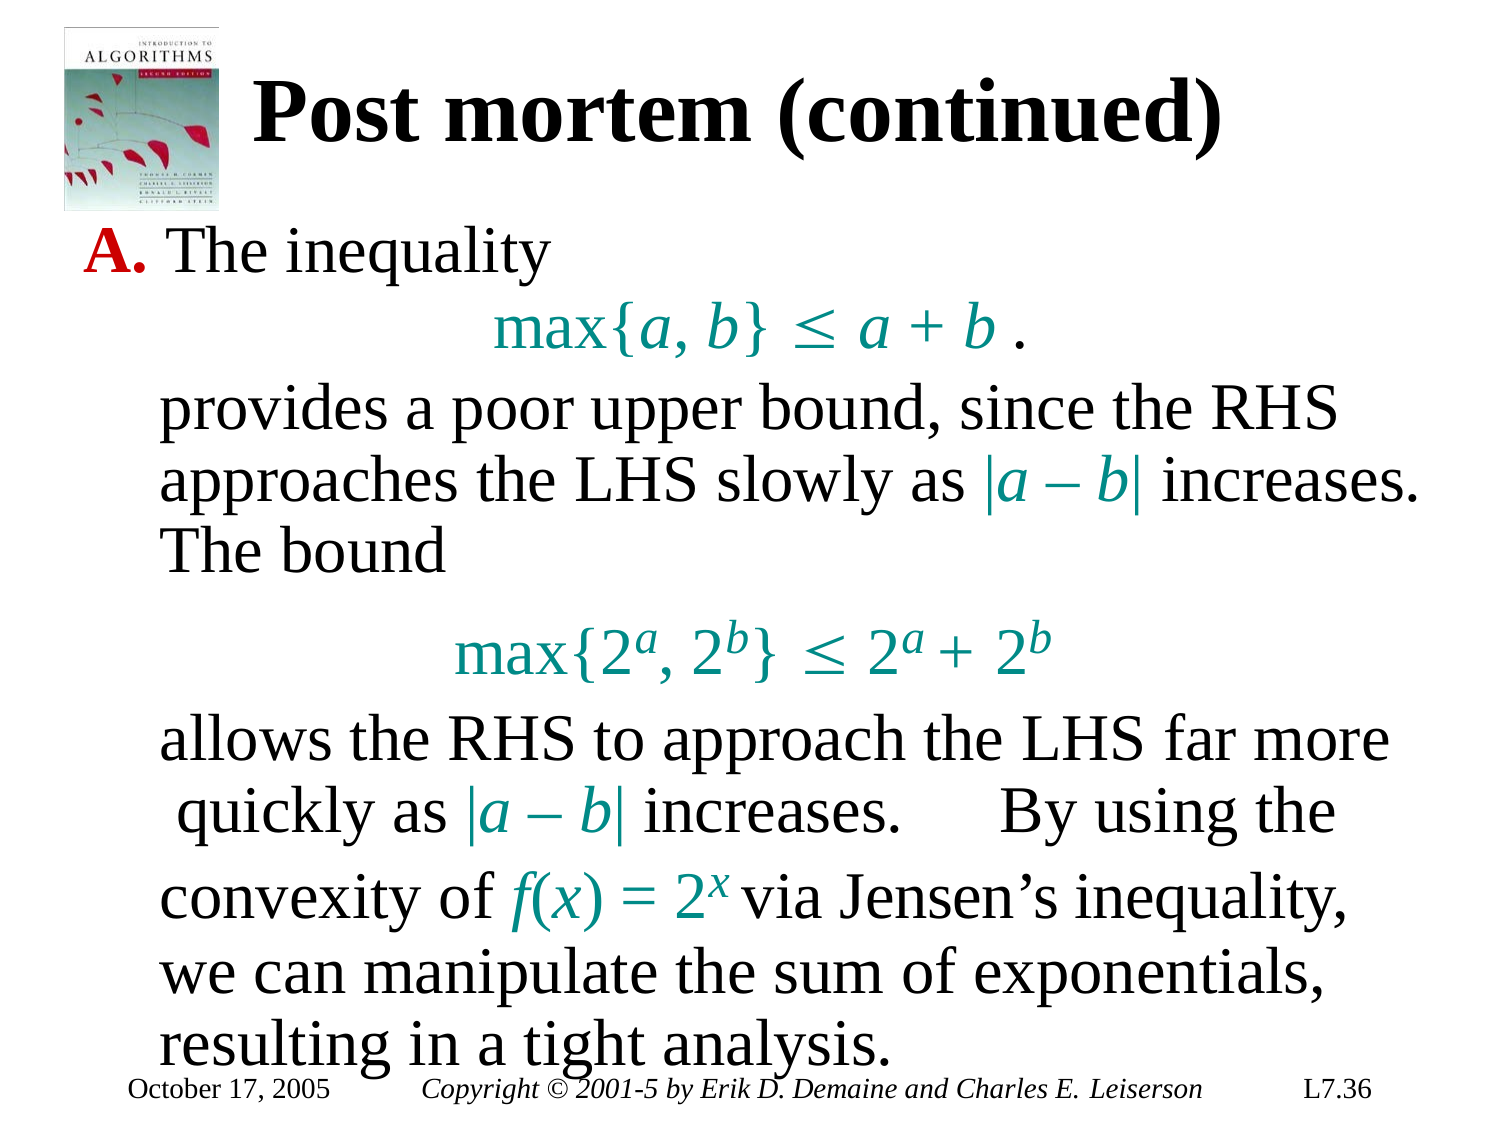

# Post mortem (continued)
A. The inequality
max{a, b} ≤ a + b .
provides a poor upper bound, since the RHS  approaches the LHS slowly as |a – b| increases.
The bound
max{2a, 2b} ≤ 2a + 2b
allows the RHS to approach the LHS far more  quickly as |a – b| increases.	By using the  convexity of f(x) = 2x via Jensen’s inequality,  we can manipulate the sum of exponentials,  resulting in a tight analysis.
October 17, 2005
Copyright © 2001-5 by Erik D. Demaine and Charles E. Leiserson
L7.36